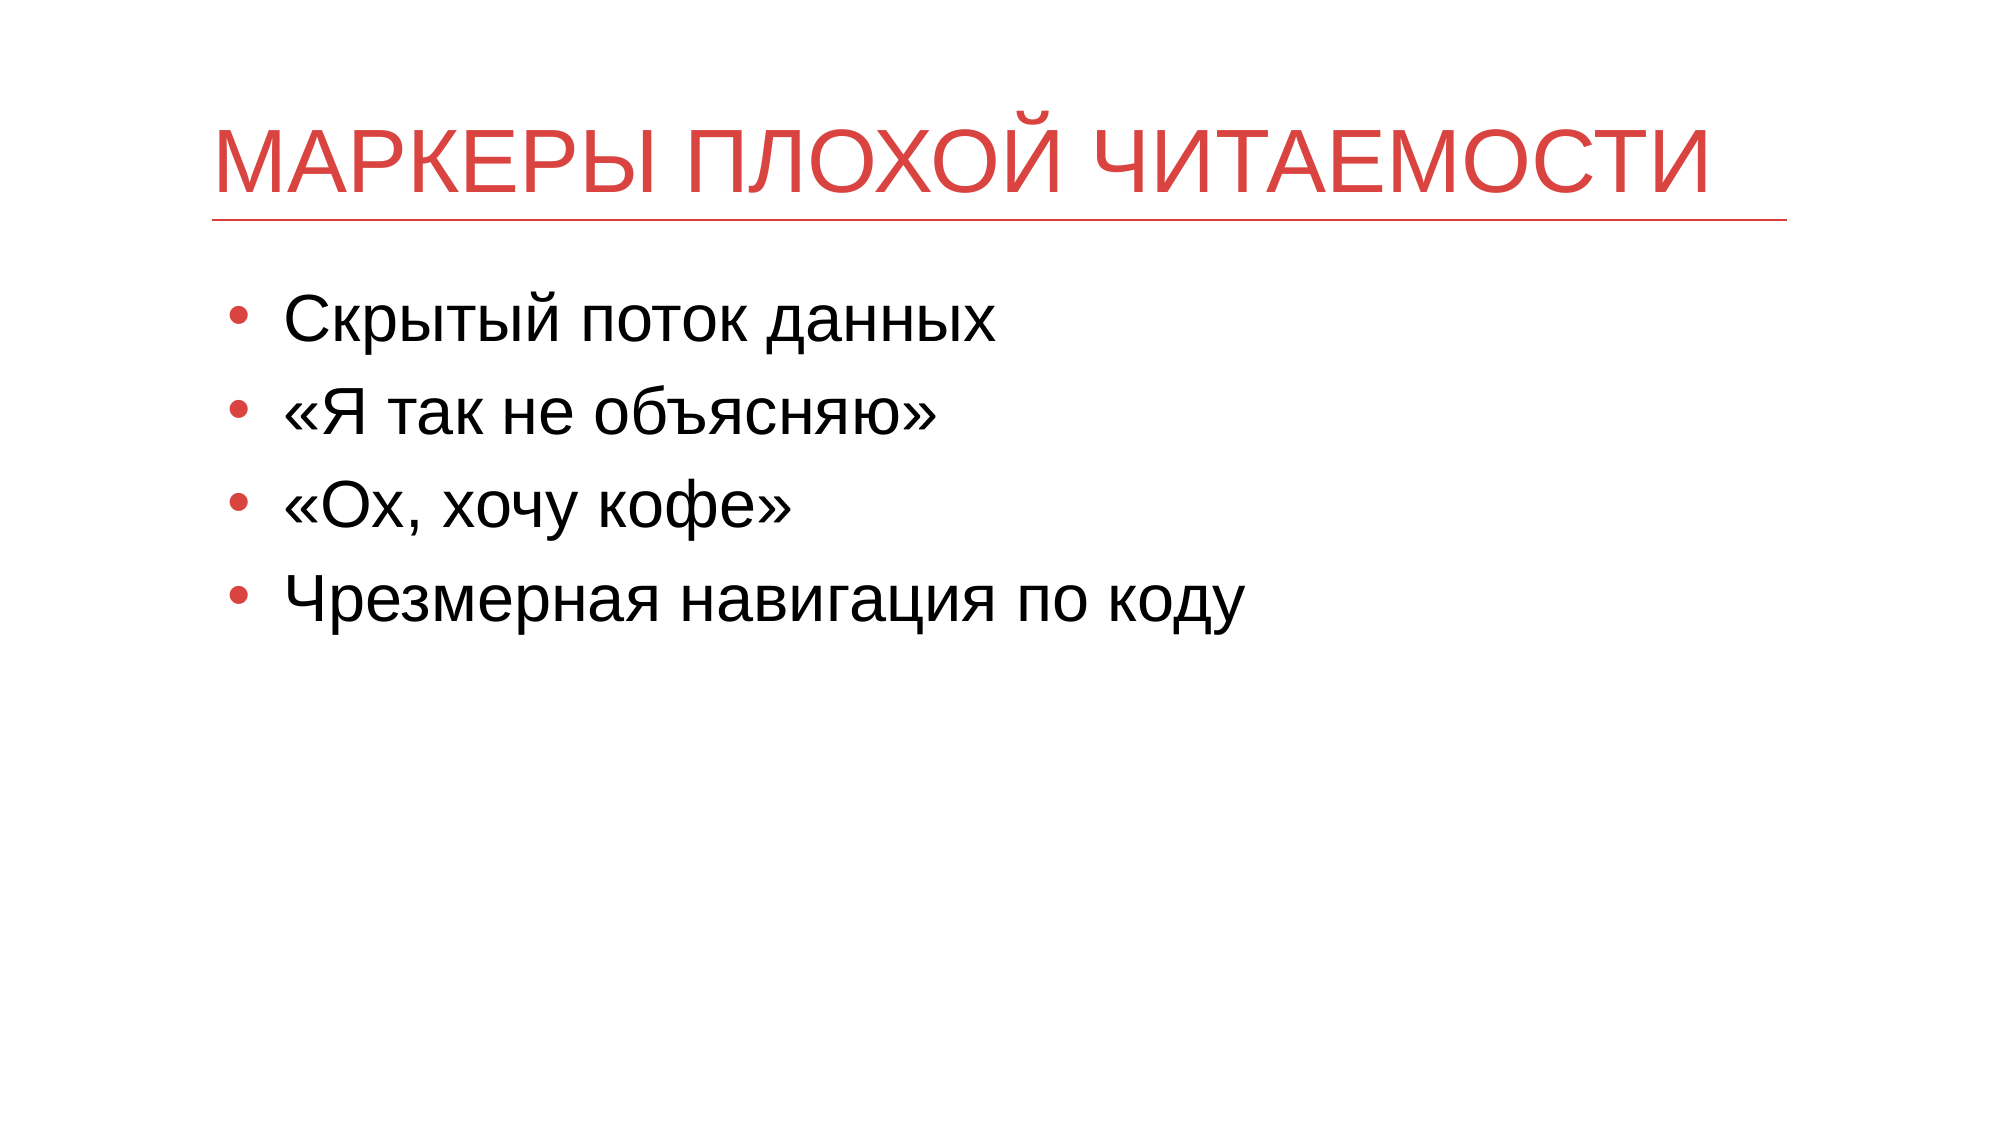

# Маркеры плохой читаемости
Скрытый поток данных
«Я так не объясняю»
«Ох, хочу кофе»
Чрезмерная навигация по коду